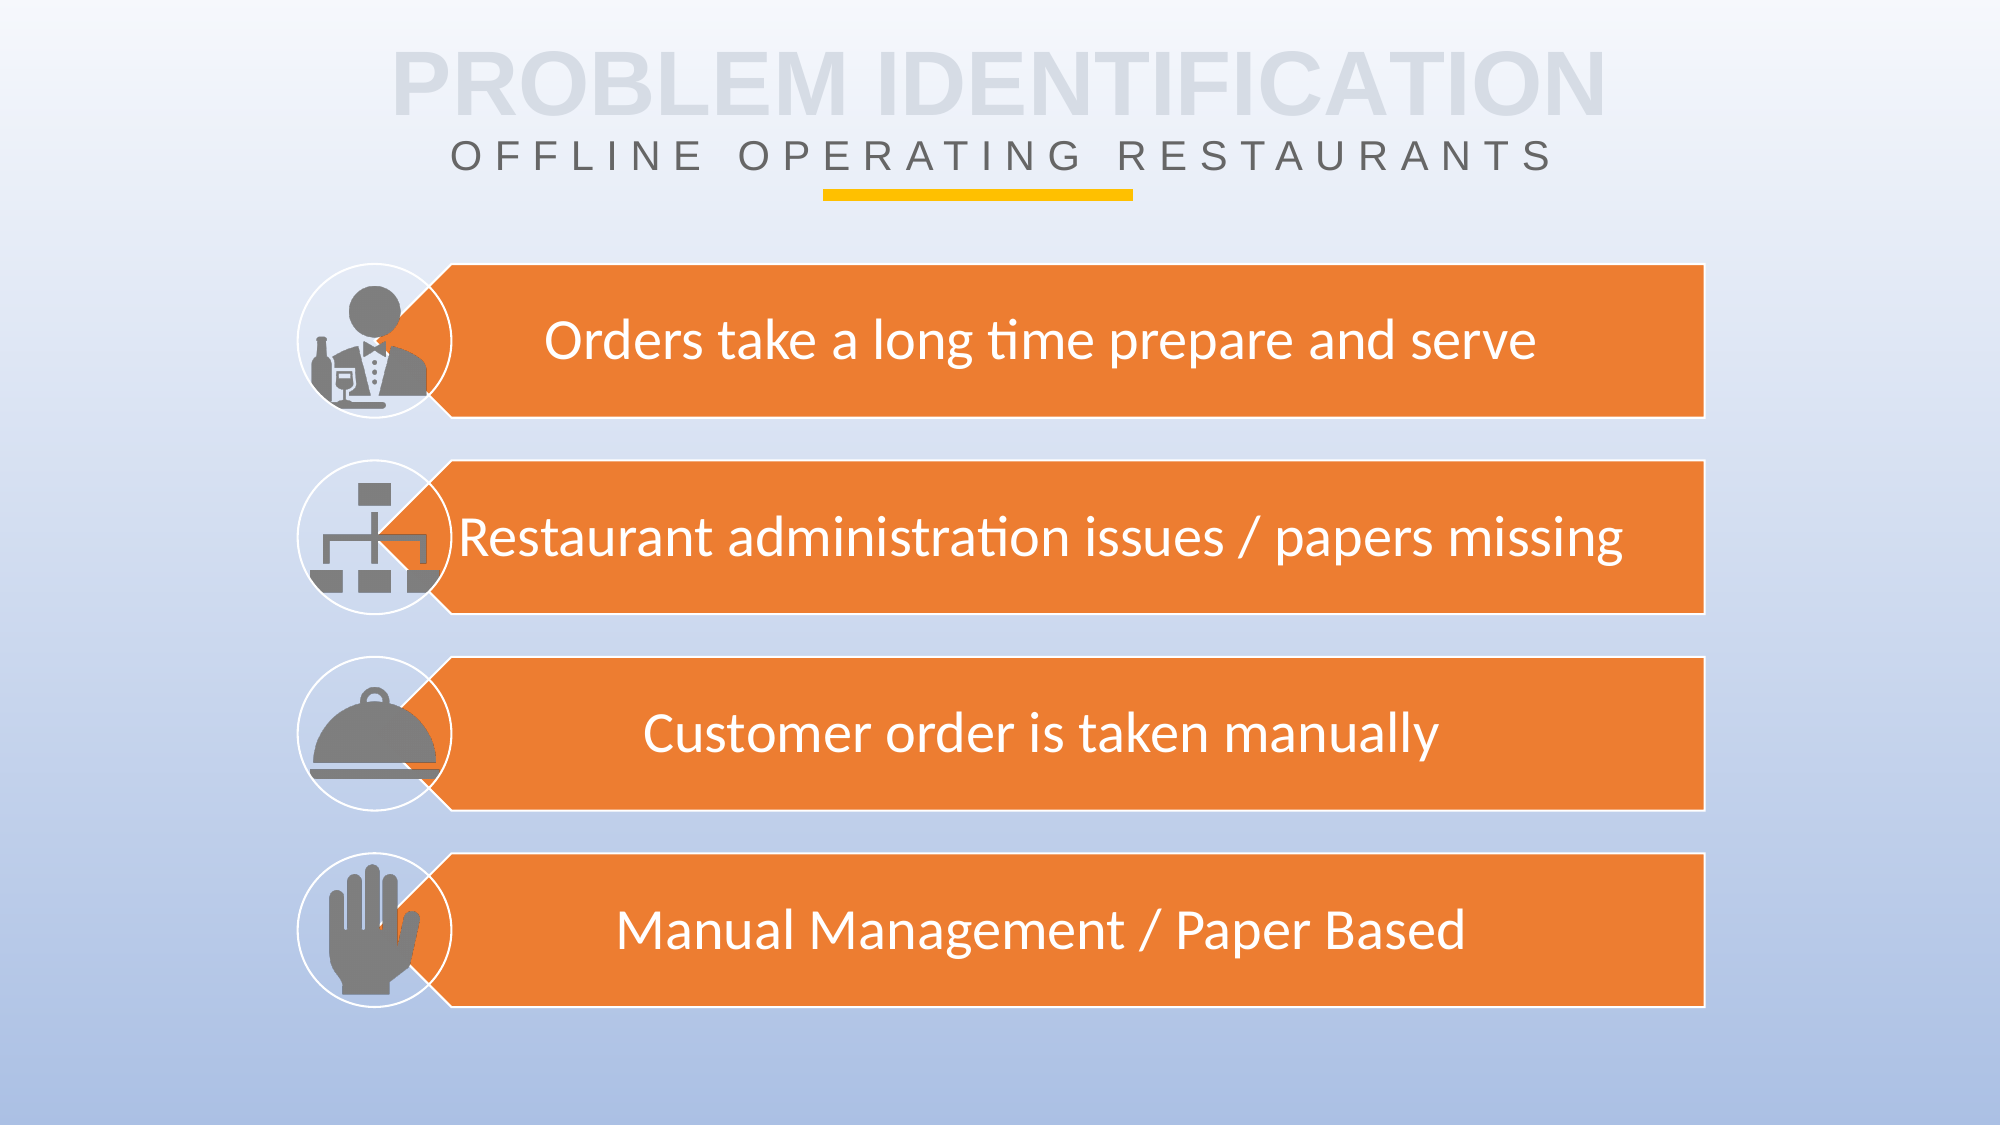

PROBLEM IDENTIFICATION
OFFLINE OPERATING RESTAURANTS
Orders take a long time prepare and serve
Restaurant administration issues / papers missing
Customer order is taken manually
Manual Management / Paper Based